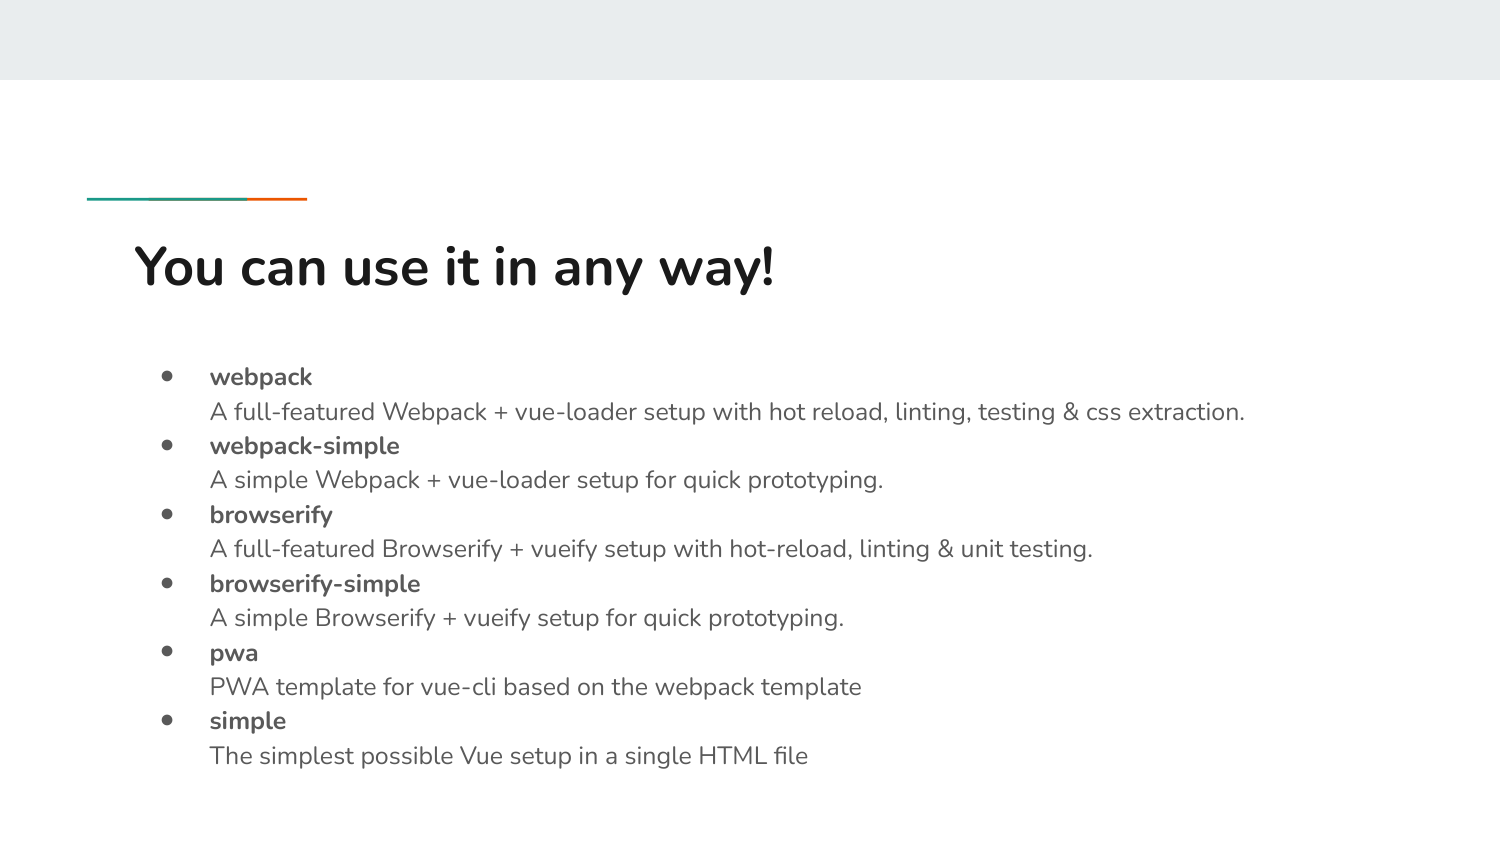

# You can use it in any way!
webpack
A full-featured Webpack + vue-loader setup with hot reload, linting, testing & css extraction.
webpack-simple
A simple Webpack + vue-loader setup for quick prototyping.
browserify
A full-featured Browserify + vueify setup with hot-reload, linting & unit testing.
browserify-simple
A simple Browserify + vueify setup for quick prototyping.
pwa
PWA template for vue-cli based on the webpack template
simple
The simplest possible Vue setup in a single HTML file